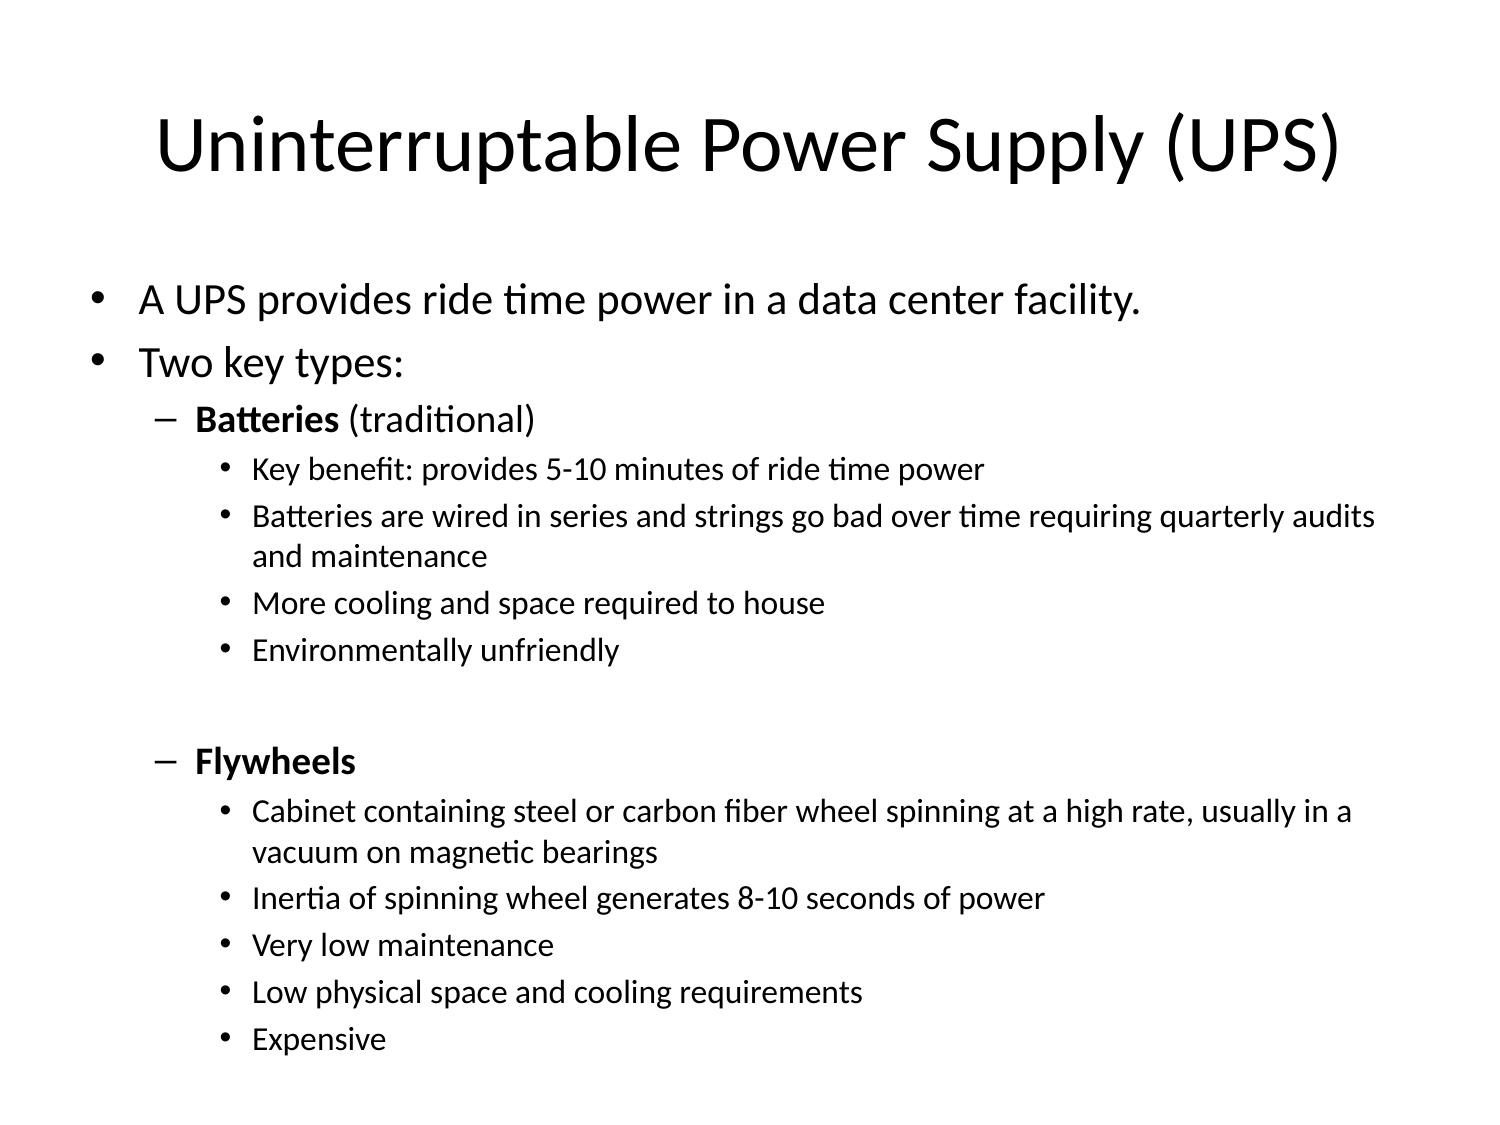

# Uninterruptable Power Supply (UPS)
A UPS provides ride time power in a data center facility.
Two key types:
Batteries (traditional)
Key benefit: provides 5-10 minutes of ride time power
Batteries are wired in series and strings go bad over time requiring quarterly audits and maintenance
More cooling and space required to house
Environmentally unfriendly

Flywheels
Cabinet containing steel or carbon fiber wheel spinning at a high rate, usually in a vacuum on magnetic bearings
Inertia of spinning wheel generates 8-10 seconds of power
Very low maintenance
Low physical space and cooling requirements
Expensive